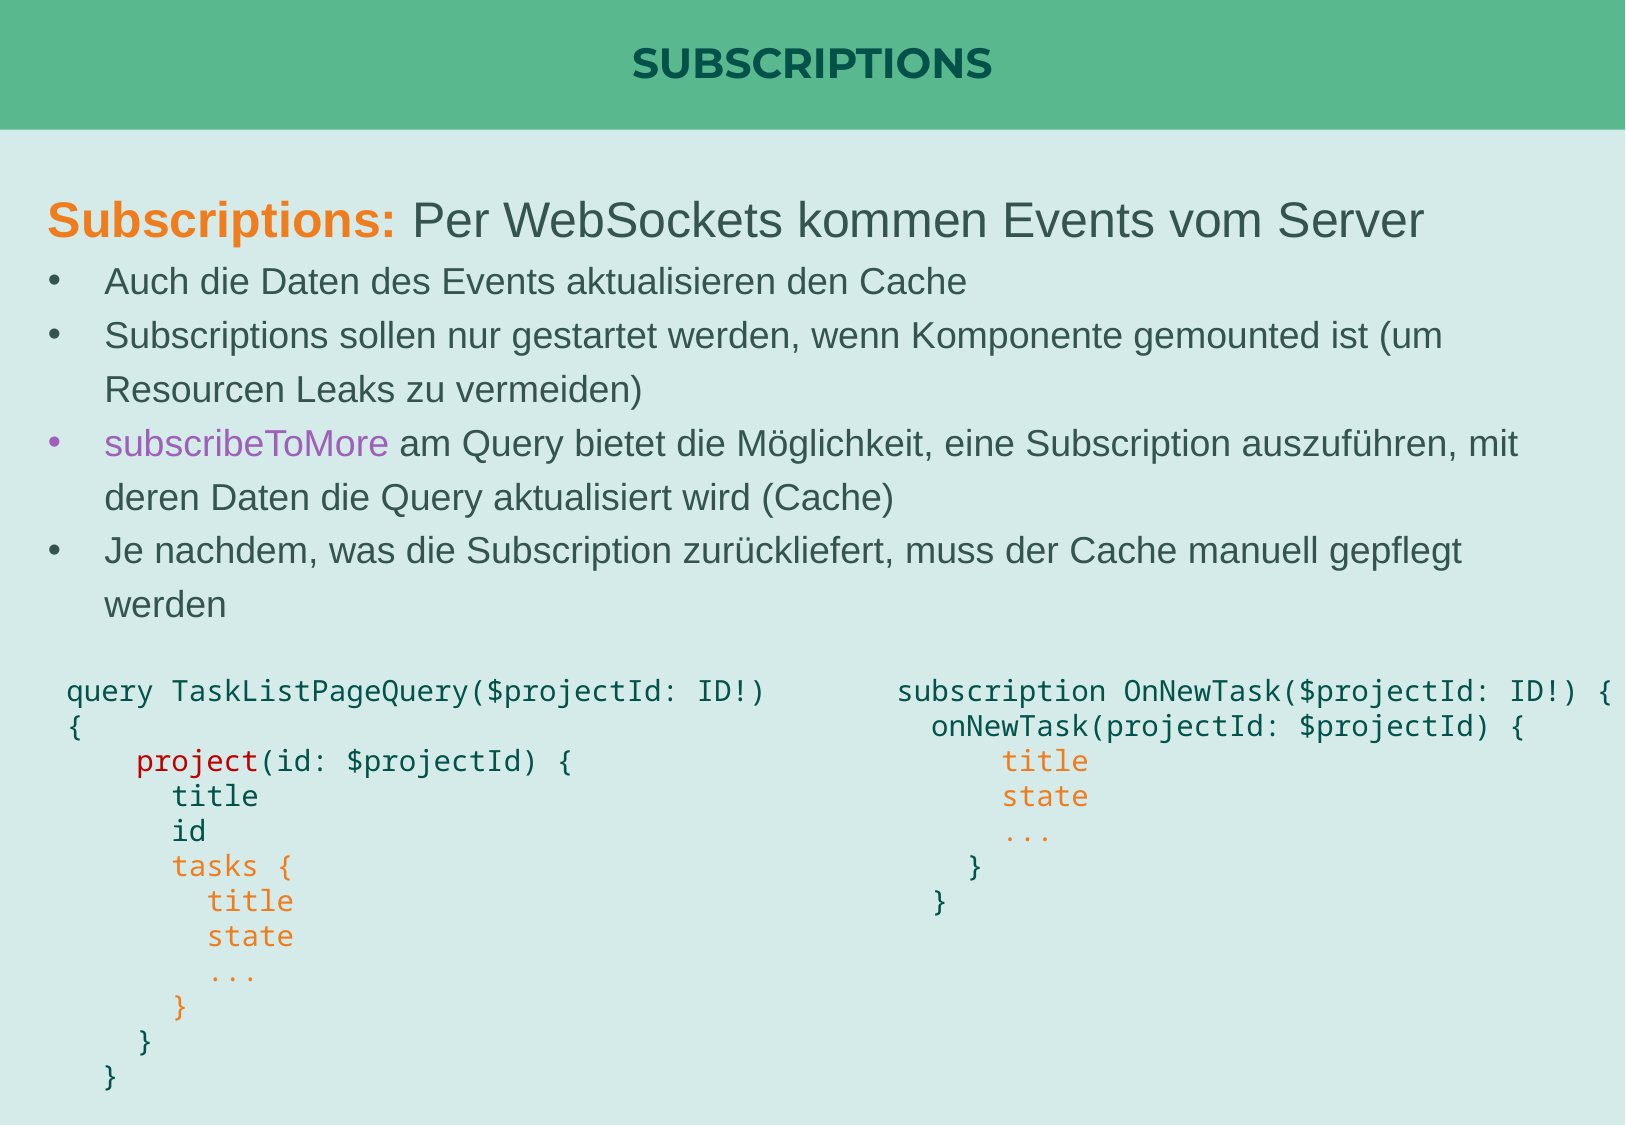

# Subscriptions
Subscriptions: Per WebSockets kommen Events vom Server
Auch die Daten des Events aktualisieren den Cache
Subscriptions sollen nur gestartet werden, wenn Komponente gemounted ist (um Resourcen Leaks zu vermeiden)
subscribeToMore am Query bietet die Möglichkeit, eine Subscription auszuführen, mit deren Daten die Query aktualisiert wird (Cache)
Je nachdem, was die Subscription zurückliefert, muss der Cache manuell gepflegt werden
query TaskListPageQuery($projectId: ID!) {
    project(id: $projectId) {
      title
      id
      tasks {
        title
        state
        ...
      }
    }
  }
subscription OnNewTask($projectId: ID!) {
  onNewTask(projectId: $projectId) {
      title
      state
      ...
    }
  }